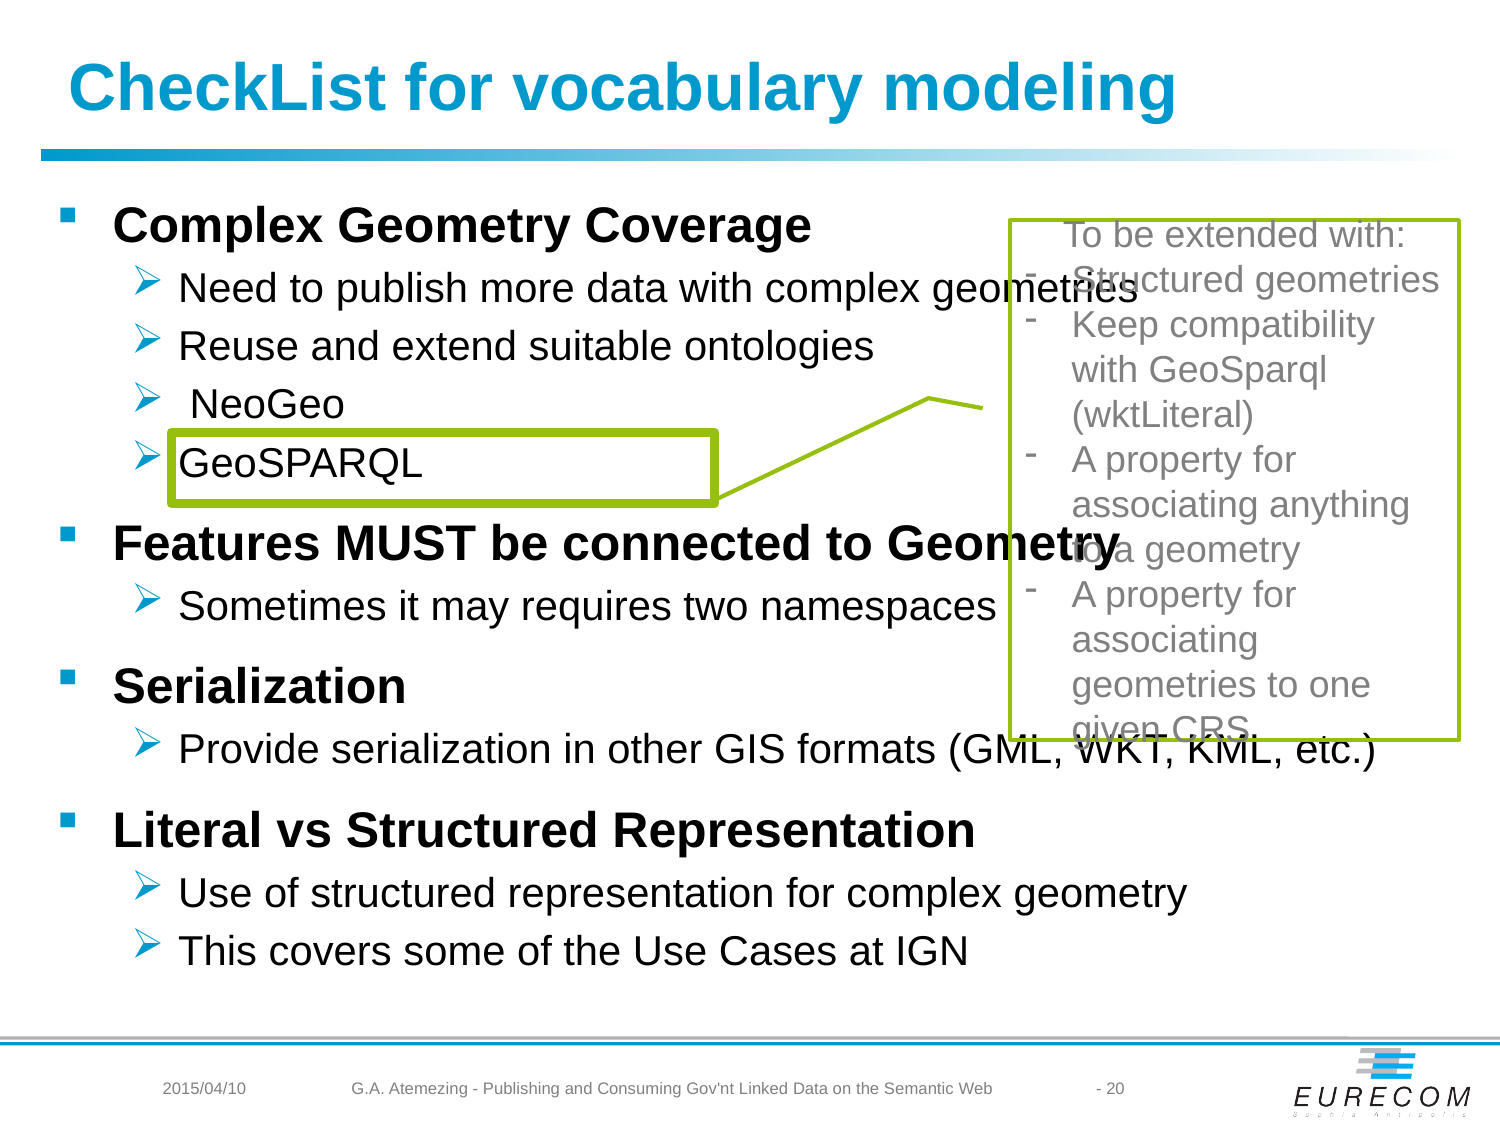

# CheckList for vocabulary modeling
Complex Geometry Coverage
Need to publish more data with complex geometries
Reuse and extend suitable ontologies
 NeoGeo
GeoSPARQL
Features MUST be connected to Geometry
Sometimes it may requires two namespaces
Serialization
Provide serialization in other GIS formats (GML, WKT, KML, etc.)
Literal vs Structured Representation
Use of structured representation for complex geometry
This covers some of the Use Cases at IGN
To be extended with:
Structured geometries
Keep compatibility with GeoSparql (wktLiteral)
A property for associating anything to a geometry
A property for associating geometries to one given CRS

2015/04/10
G.A. Atemezing - Publishing and Consuming Gov'nt Linked Data on the Semantic Web
- 20